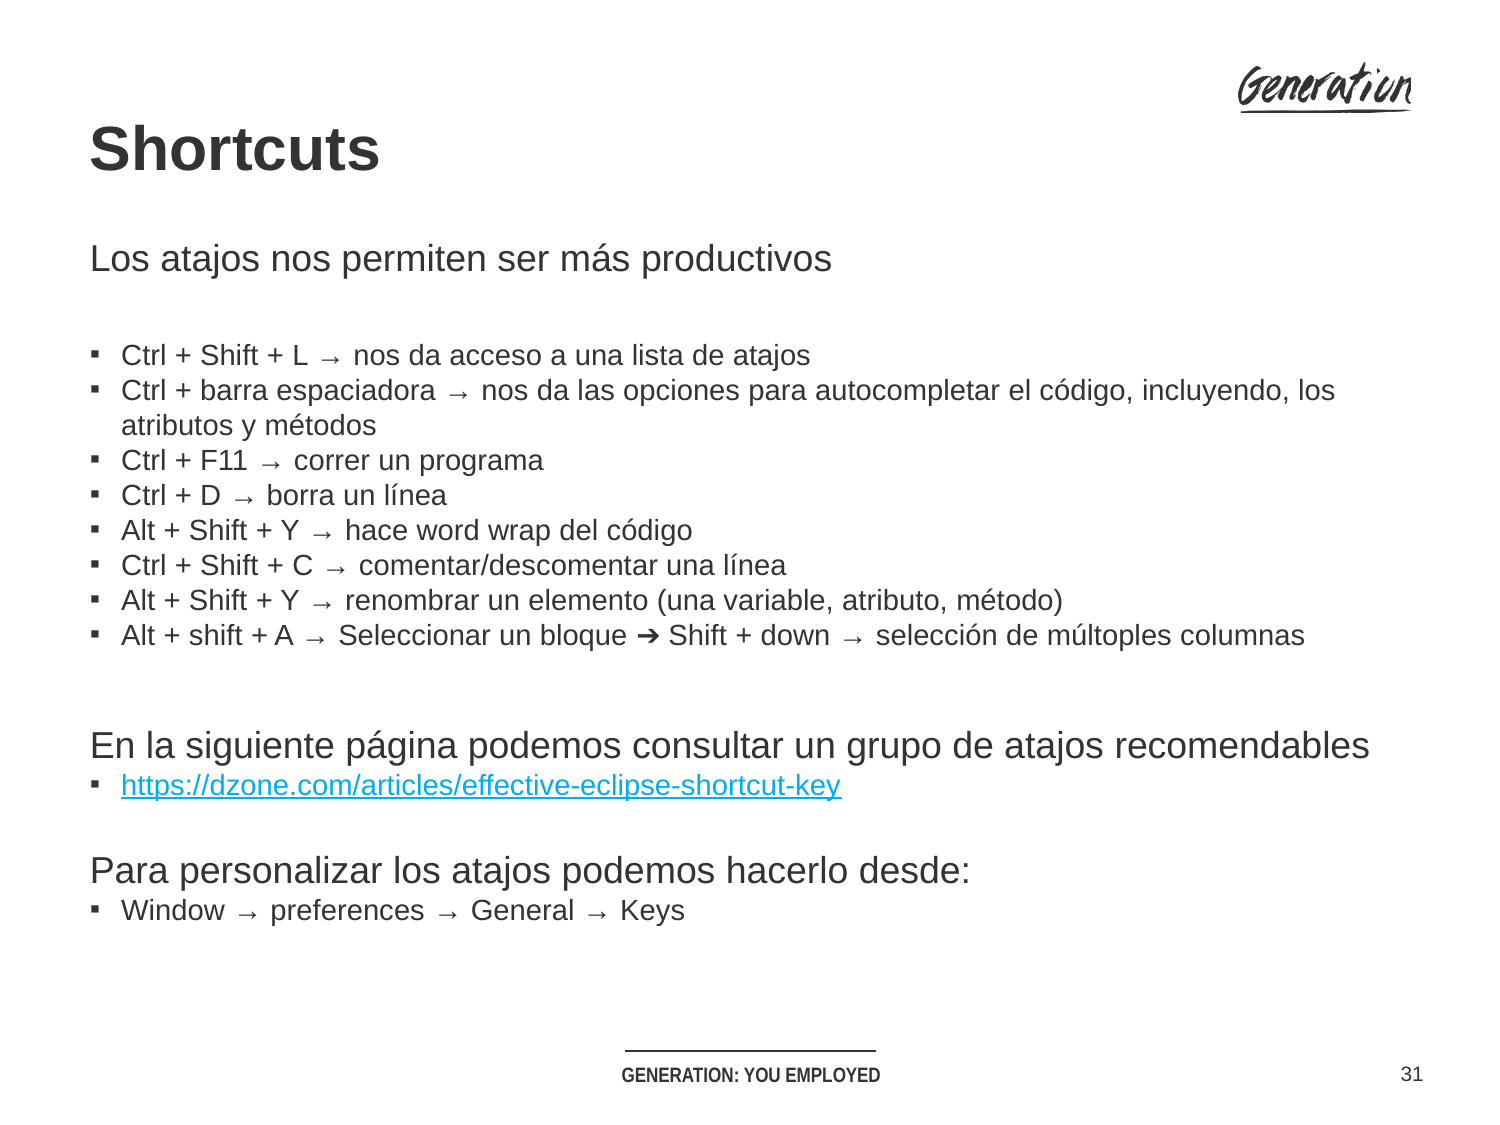

Shortcuts
Los atajos nos permiten ser más productivos

Ctrl + Shift + L → nos da acceso a una lista de atajos
Ctrl + barra espaciadora → nos da las opciones para autocompletar el código, incluyendo, los atributos y métodos
Ctrl + F11 → correr un programa
Ctrl + D → borra un línea
Alt + Shift + Y → hace word wrap del código
Ctrl + Shift + C → comentar/descomentar una línea
Alt + Shift + Y → renombrar un elemento (una variable, atributo, método)
Alt + shift + A → Seleccionar un bloque ➔ Shift + down → selección de múltoples columnas

En la siguiente página podemos consultar un grupo de atajos recomendables
https://dzone.com/articles/effective-eclipse-shortcut-key

Para personalizar los atajos podemos hacerlo desde:
Window → preferences → General → Keys